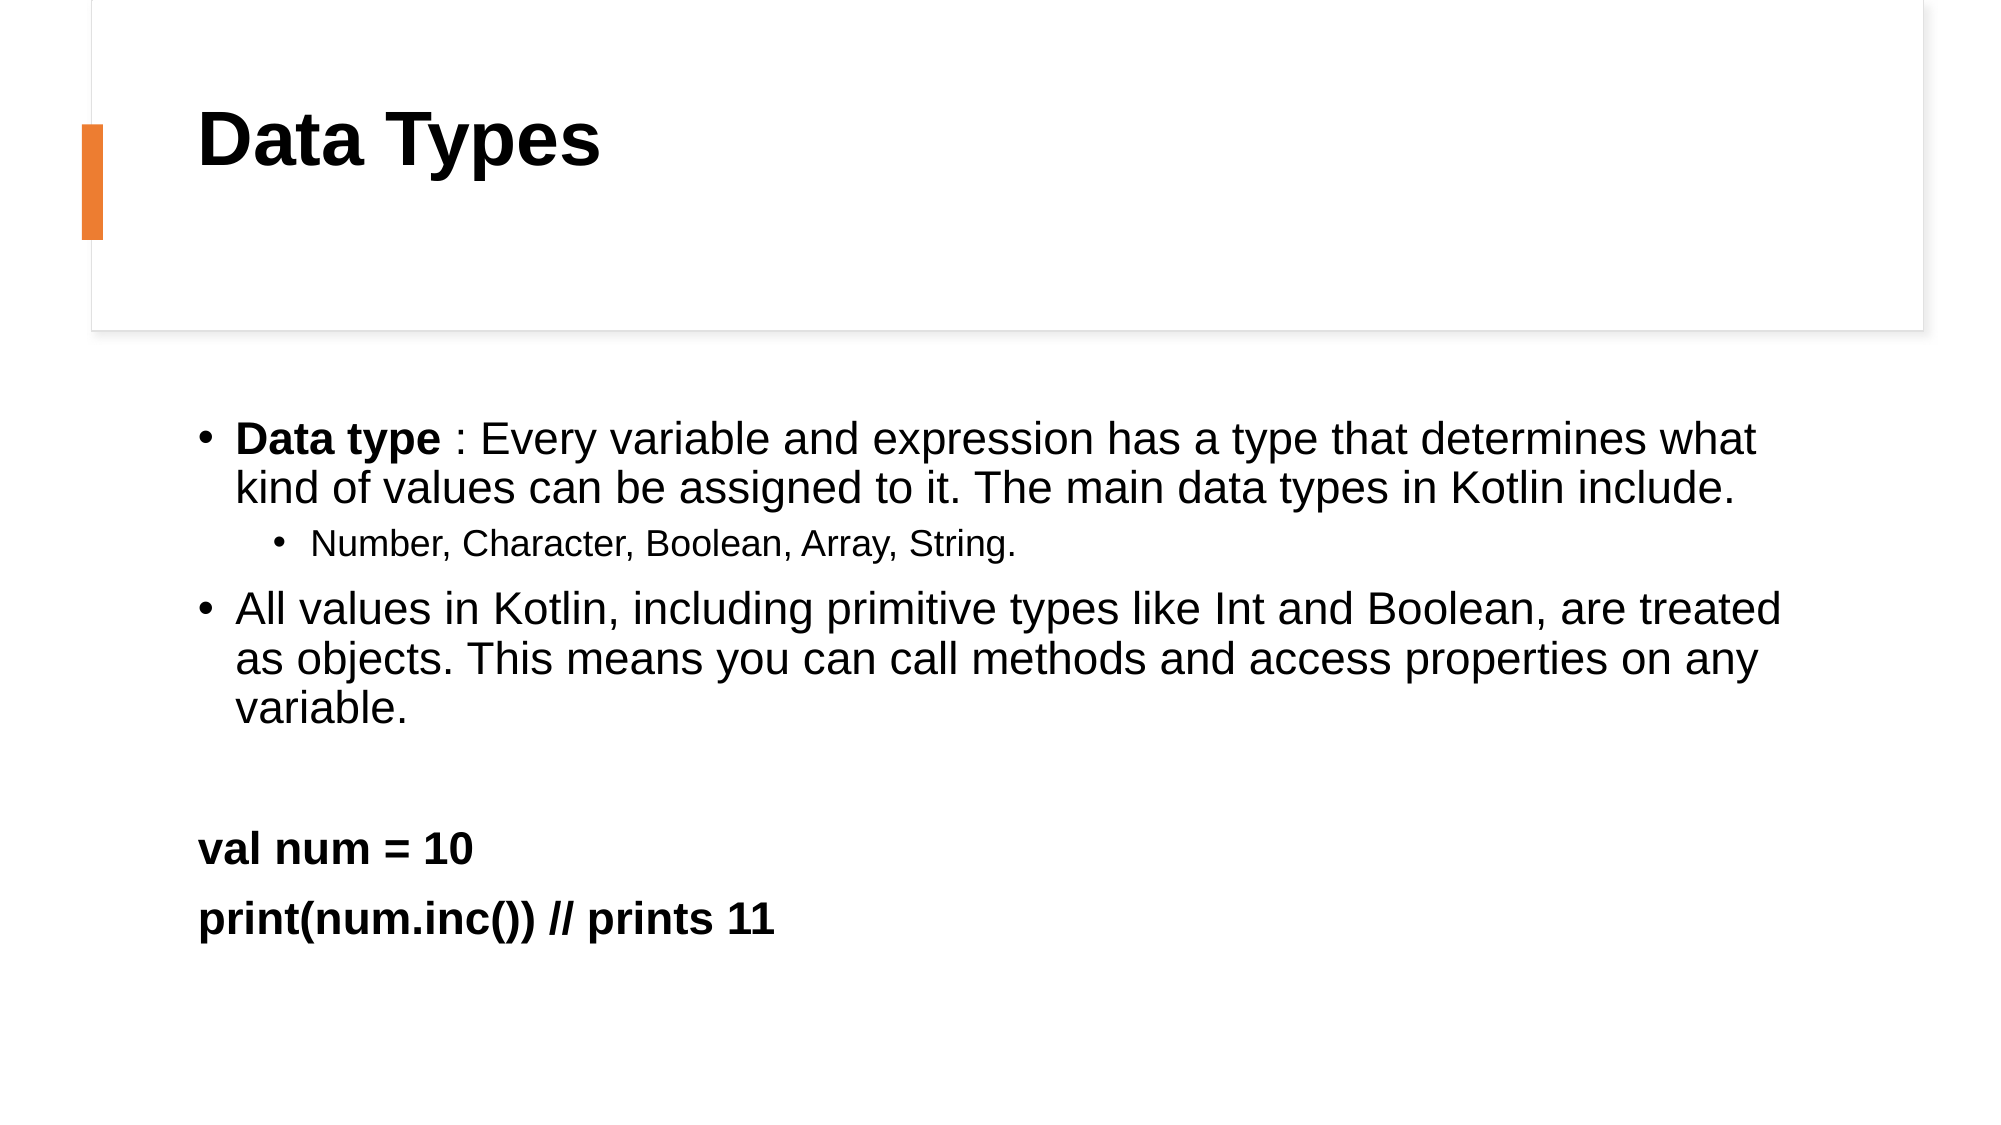

# Data Types

Data type : Every variable and expression has a type that determines what kind of values can be assigned to it. The main data types in Kotlin include.
Number, Character, Boolean, Array, String.
All values in Kotlin, including primitive types like Int and Boolean, are treated as objects. This means you can call methods and access properties on any variable.

val num = 10
print(num.inc()) // prints 11